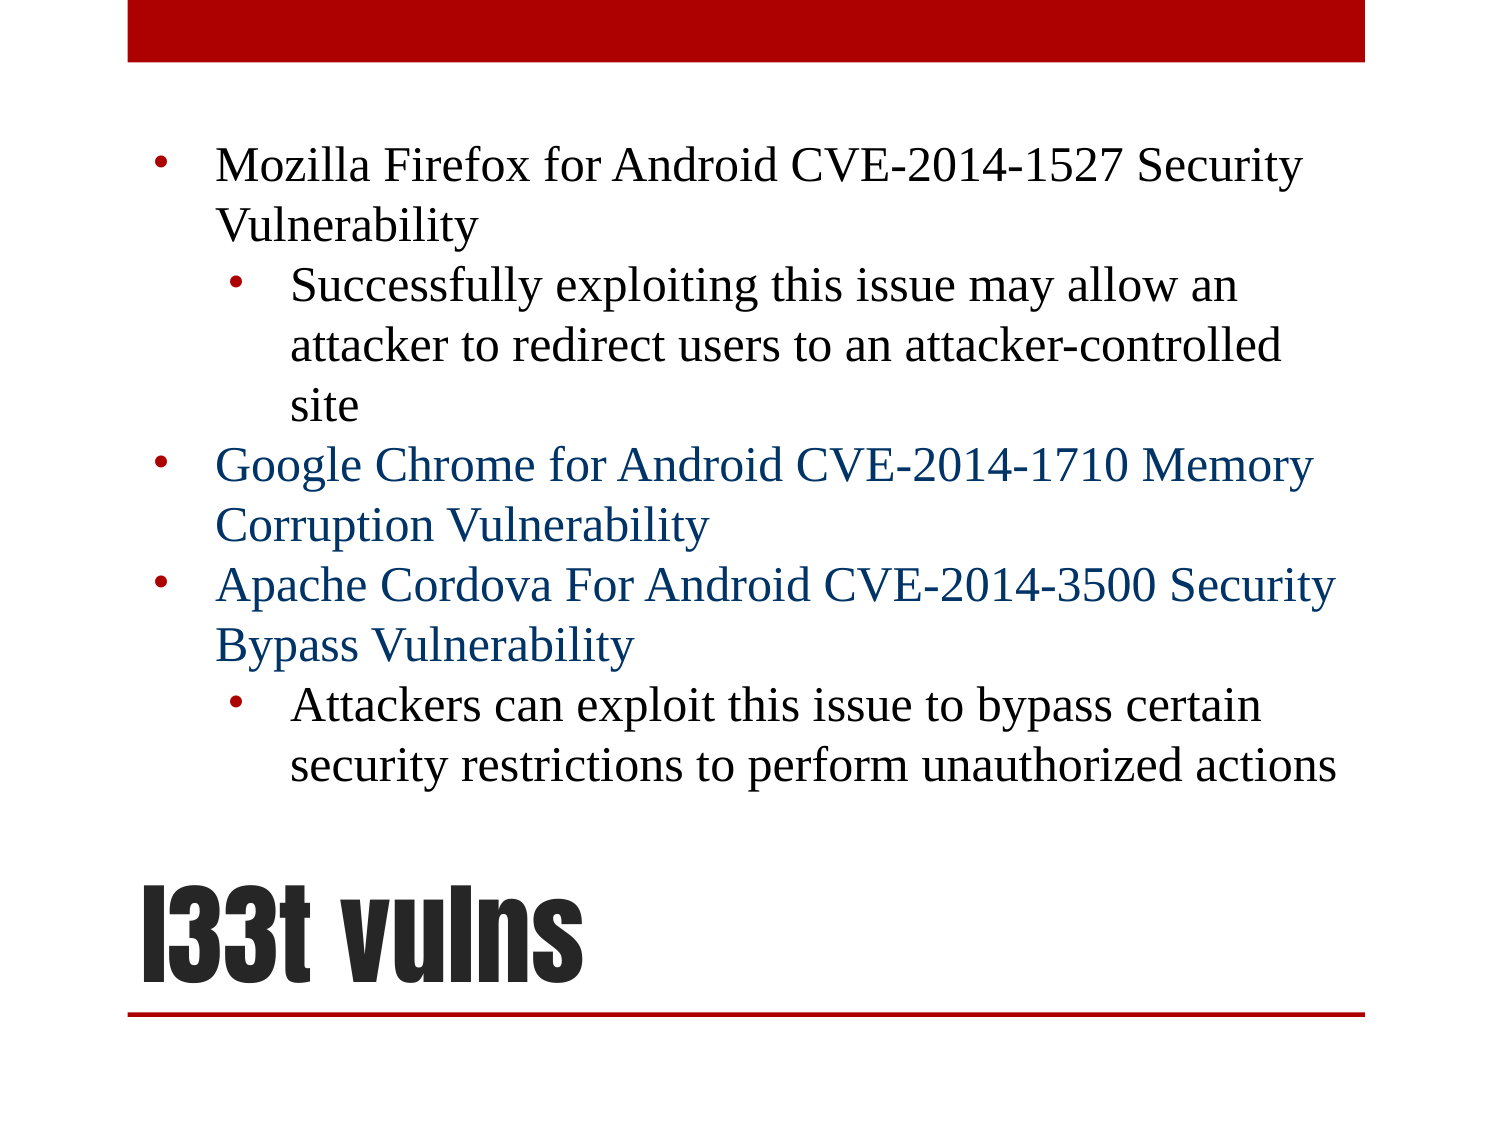

Mozilla Firefox for Android CVE-2014-1527 Security Vulnerability
Successfully exploiting this issue may allow an attacker to redirect users to an attacker-controlled site
Google Chrome for Android CVE-2014-1710 Memory Corruption Vulnerability
Apache Cordova For Android CVE-2014-3500 Security Bypass Vulnerability
Attackers can exploit this issue to bypass certain security restrictions to perform unauthorized actions
# l33t vulns